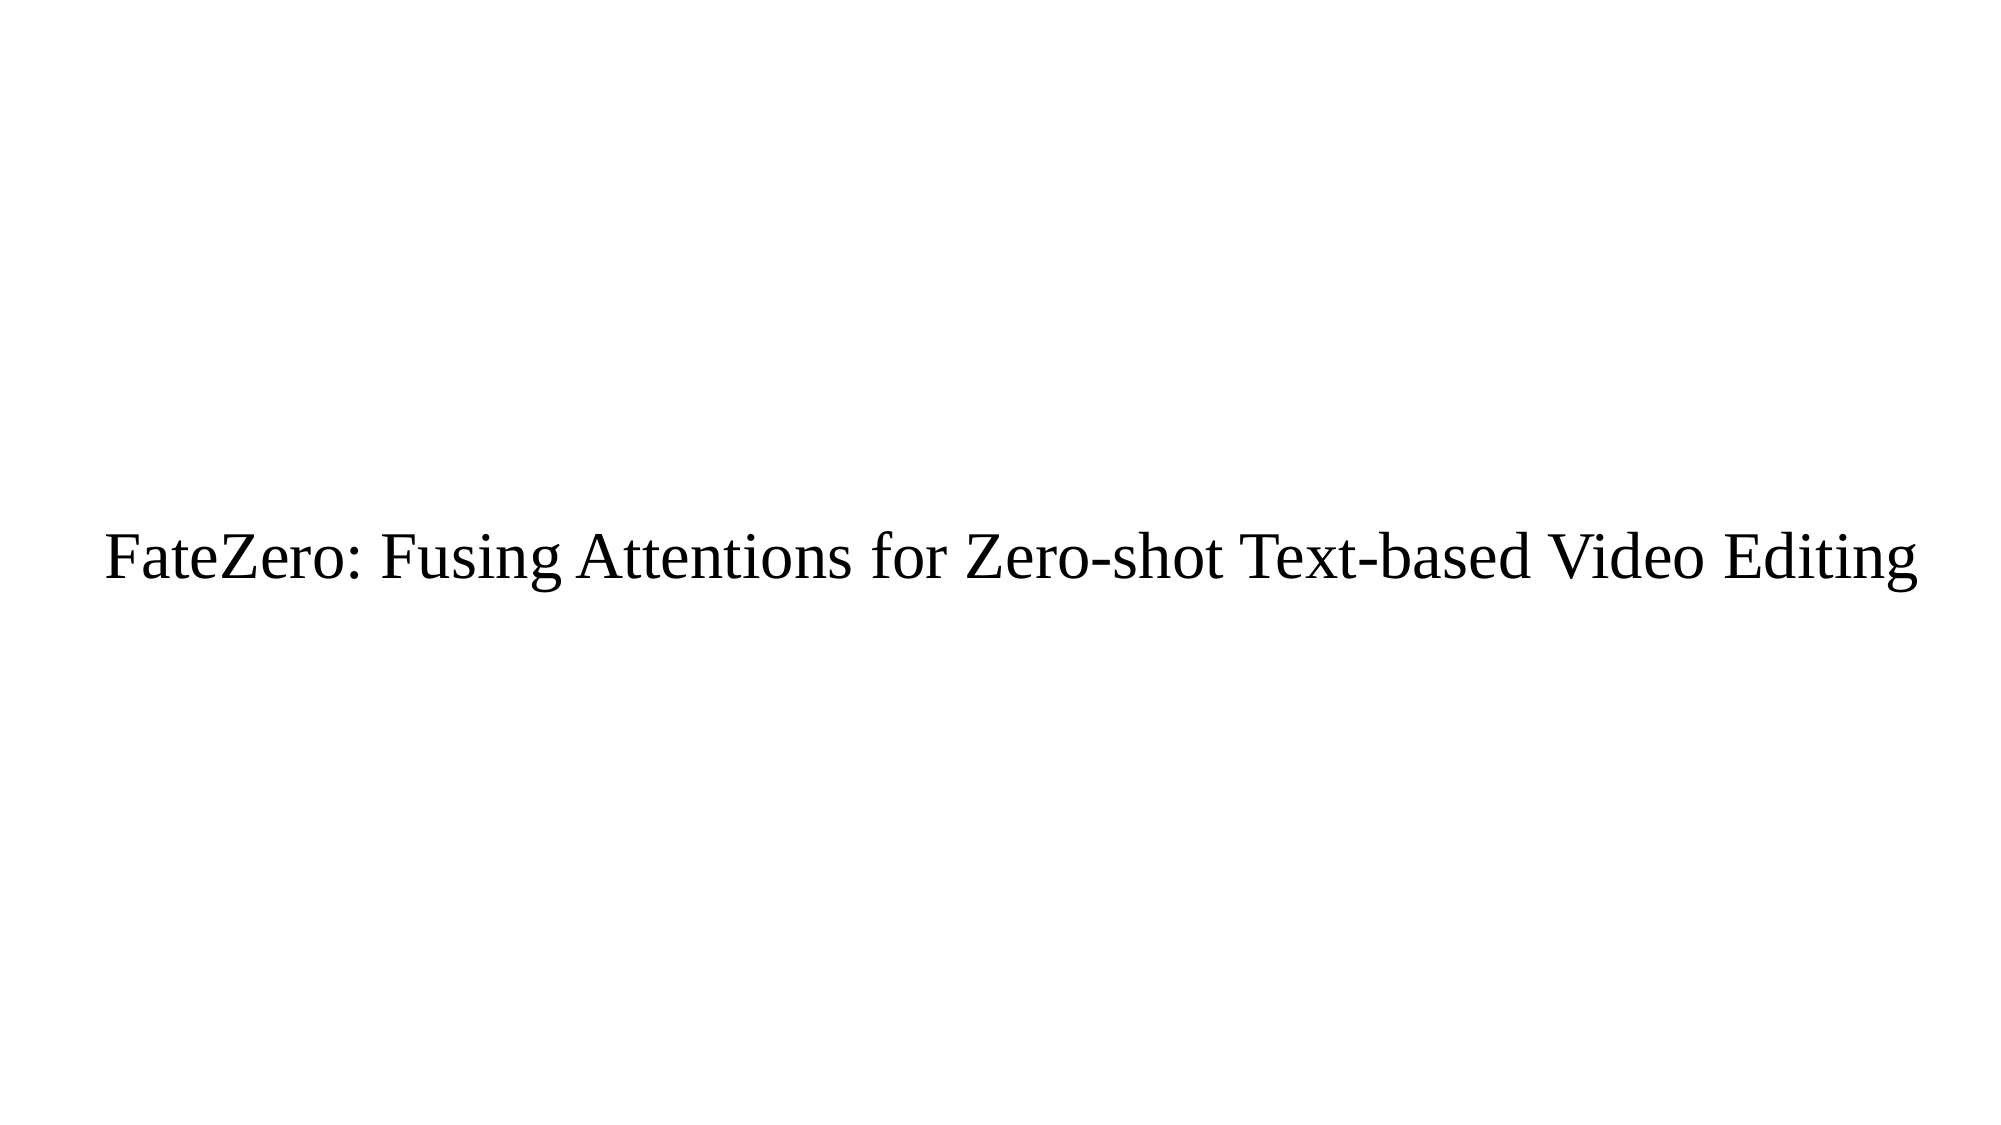

FateZero: Fusing Attentions for Zero-shot Text-based Video Editing